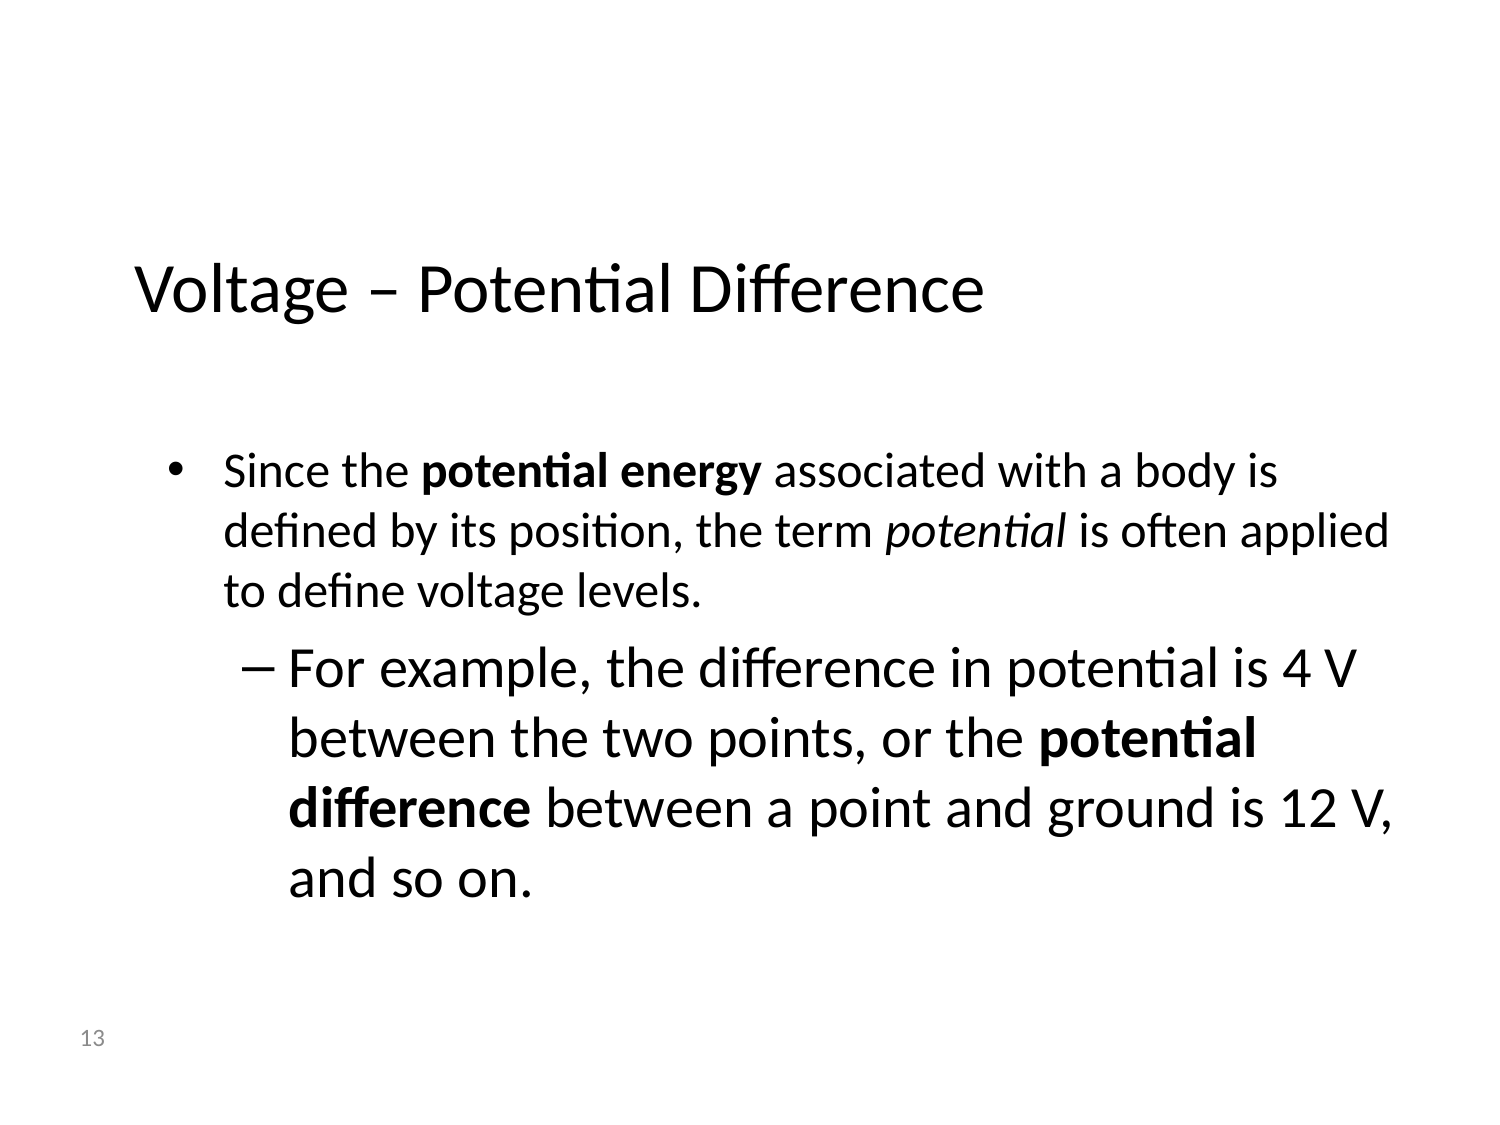

# Voltage – Potential Difference
Since the potential energy associated with a body is defined by its position, the term potential is often applied to define voltage levels.
For example, the difference in potential is 4 V between the two points, or the potential difference between a point and ground is 12 V, and so on.
13